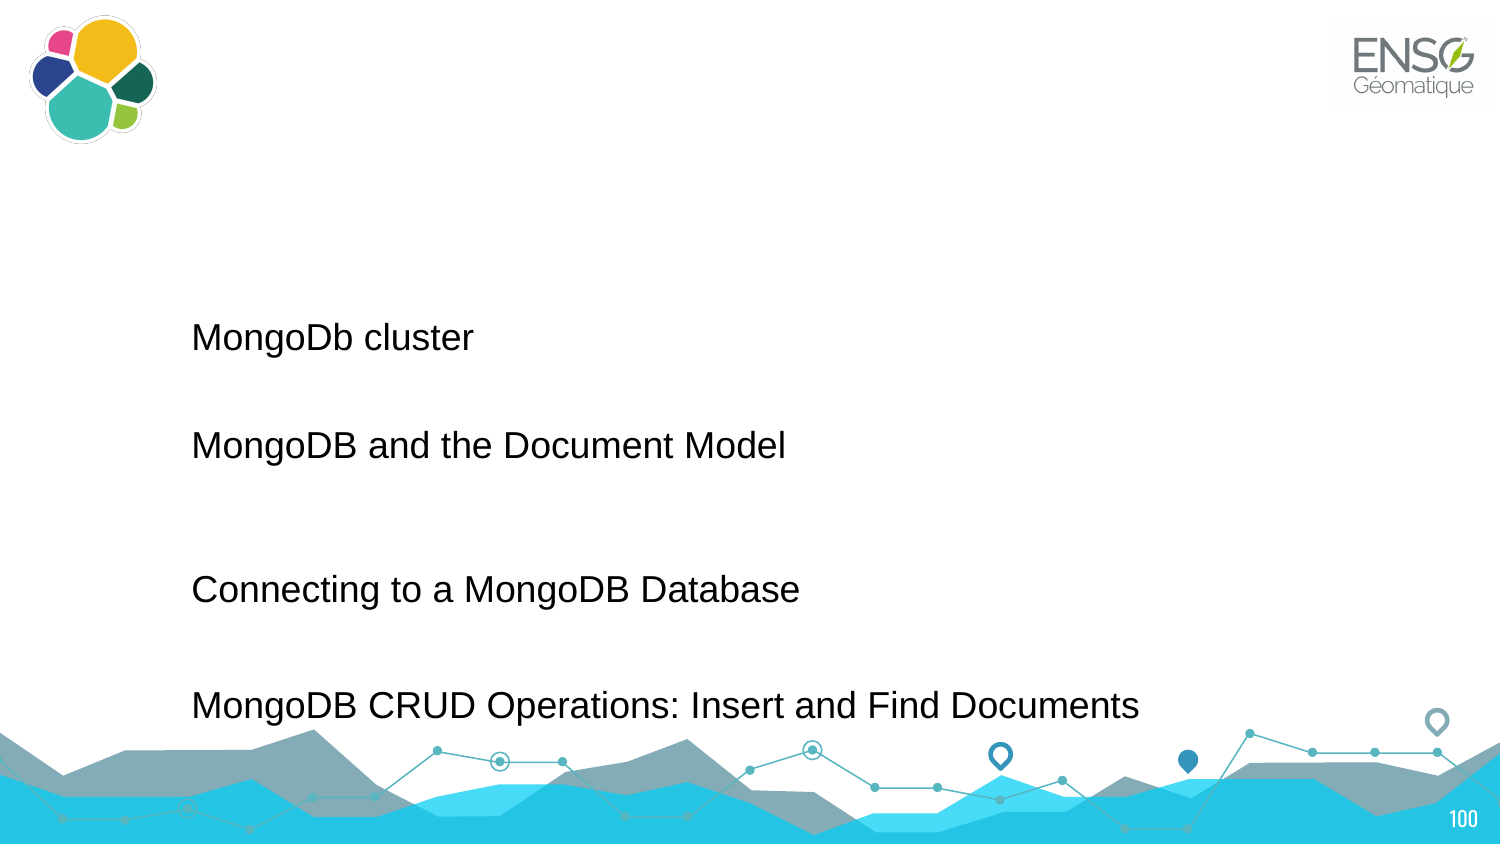

#
MongoDb cluster
MongoDB and the Document Model

Connecting to a MongoDB Database
MongoDB CRUD Operations: Insert and Find Documents

100